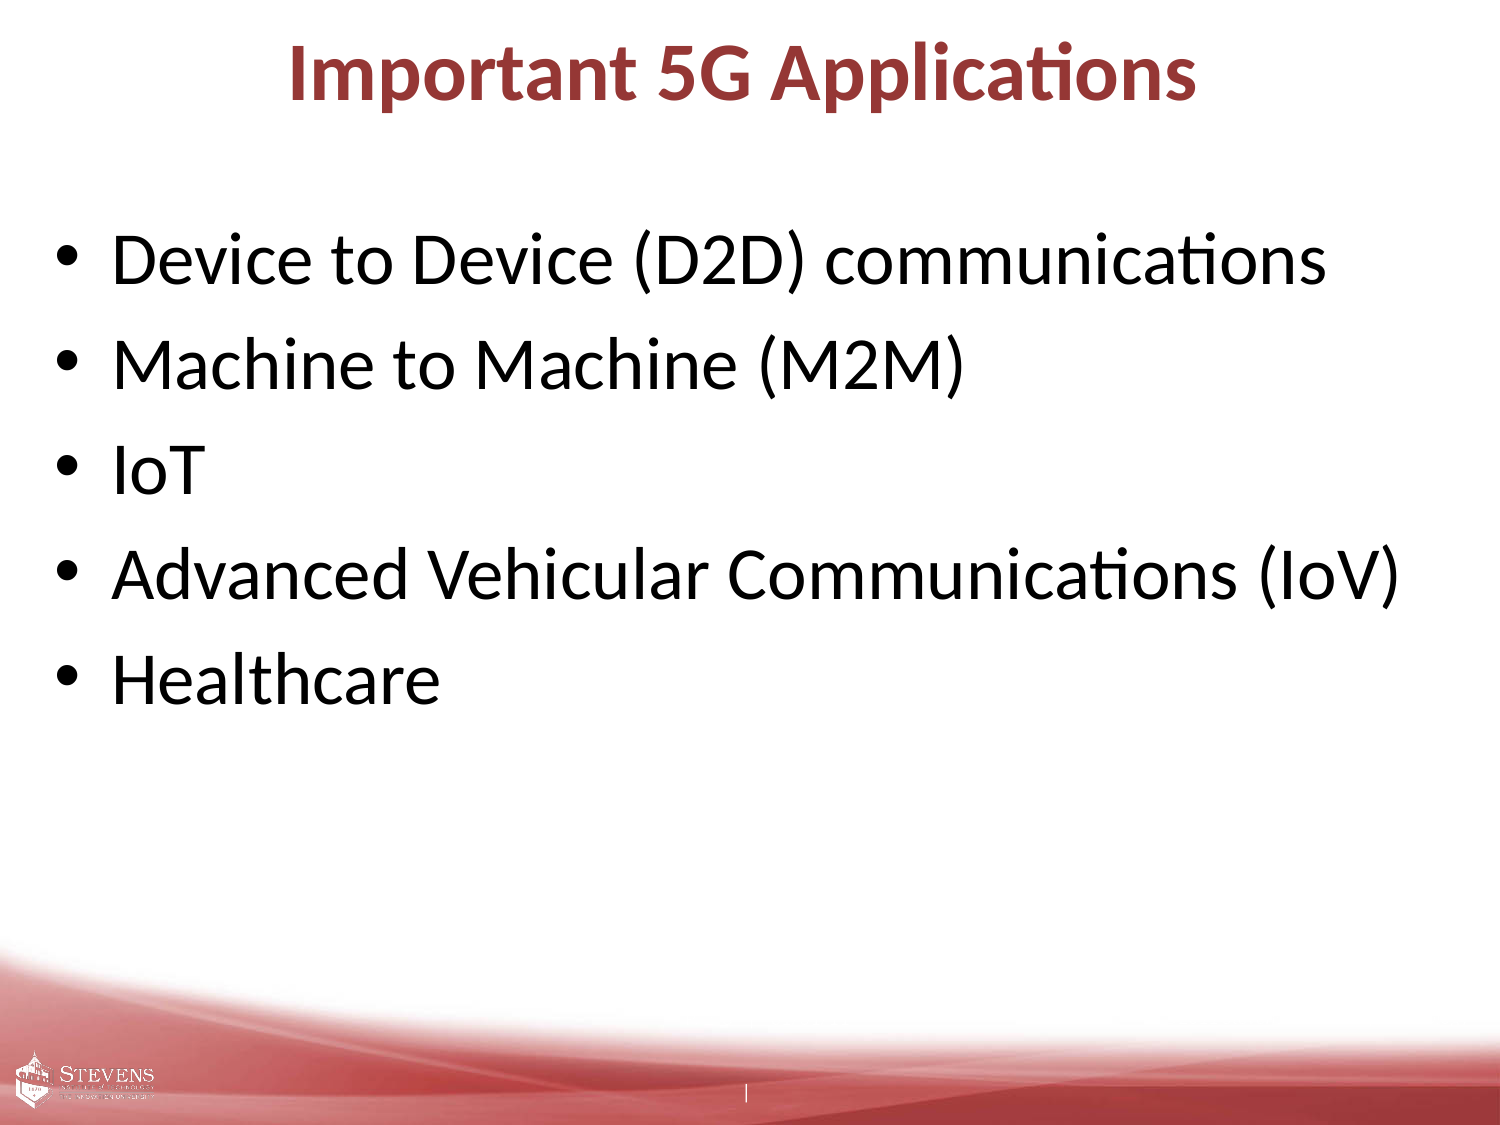

# Important 5G Applications
Device to Device (D2D) communications
Machine to Machine (M2M)
IoT
Advanced Vehicular Communications (IoV)
Healthcare